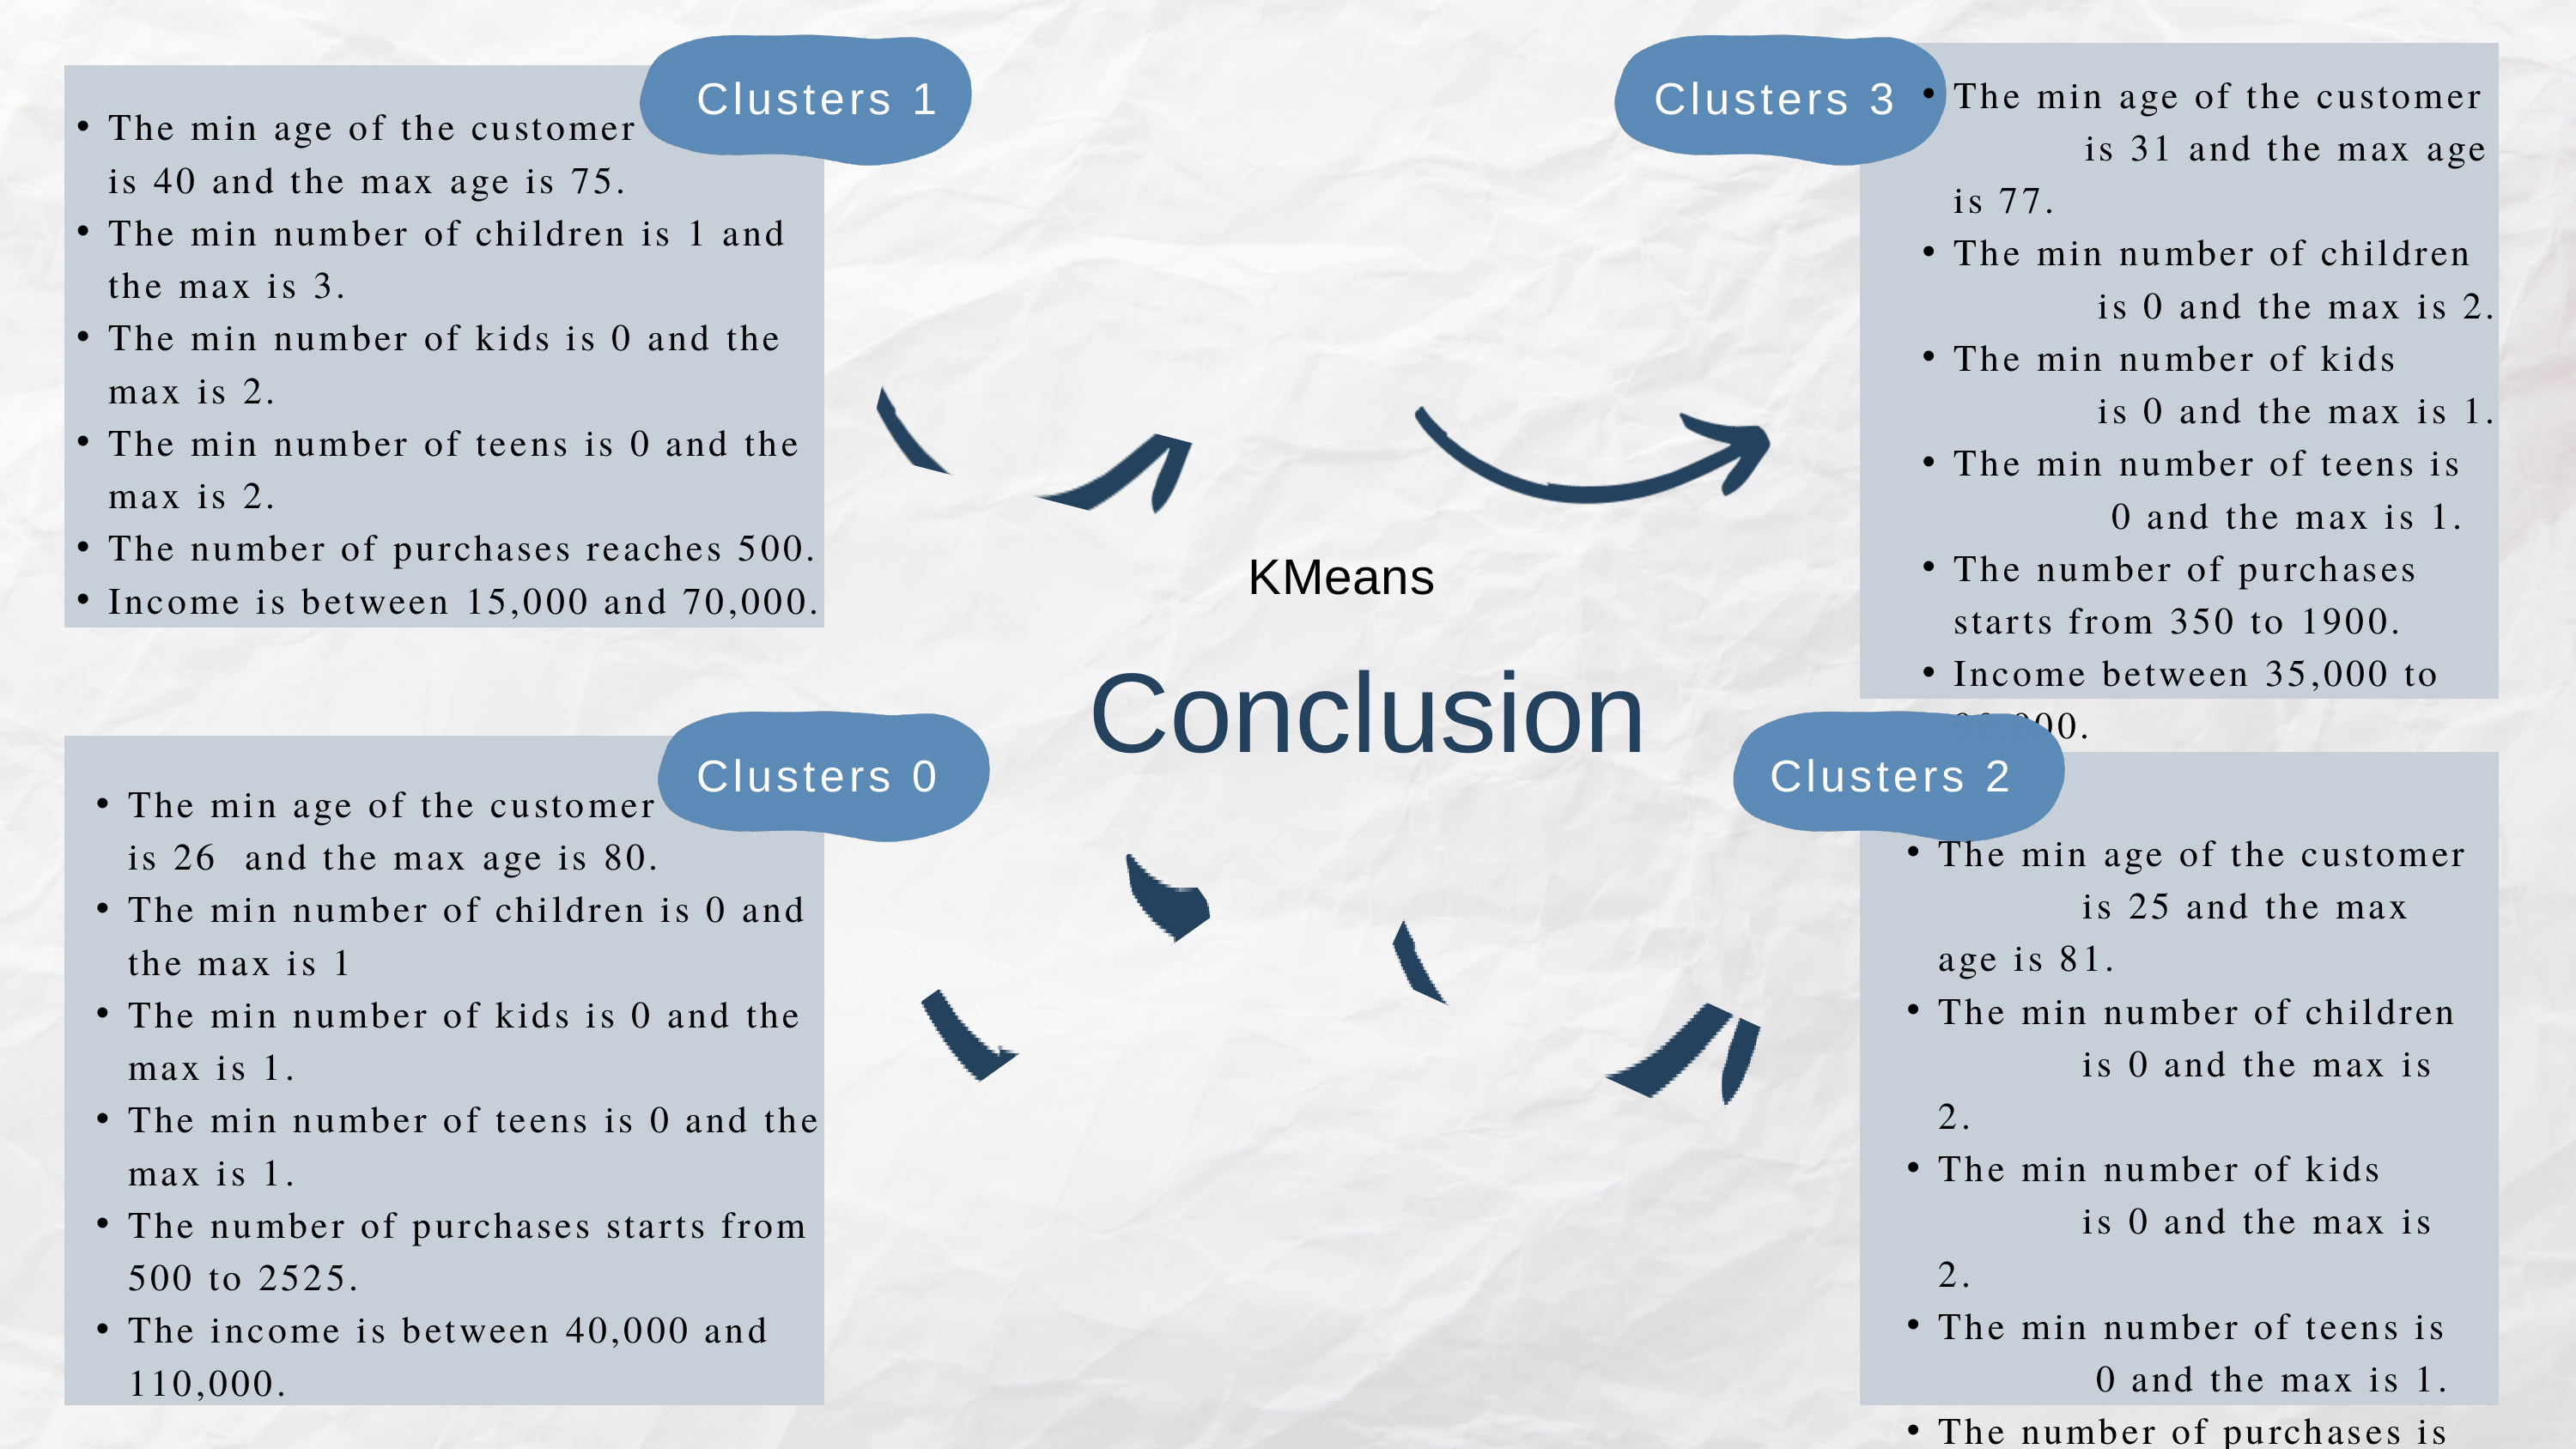

Clusters 1
Clusters 3
The min age of the customer            is 31 and the max age is 77.
The min number of children             is 0 and the max is 2.
The min number of kids                   is 0 and the max is 1.
The min number of teens is               0 and the max is 1.
The number of purchases starts from 350 to 1900.
Income between 35,000 to  90,000.

The min age of the customer            is 40 and the max age is 75.
The min number of children is 1 and the max is 3.
The min number of kids is 0 and the max is 2.
The min number of teens is 0 and the max is 2.
The number of purchases reaches 500.
Income is between 15,000 and 70,000.

KMeans
Conclusion

Clusters 0
Clusters 2

The min age of the customer            is 26  and the max age is 80.
The min number of children is 0 and the max is 1
The min number of kids is 0 and the max is 1.
The min number of teens is 0 and the max is 1.
The number of purchases starts from 500 to 2525.
The income is between 40,000 and 110,000.
The min age of the customer            is 25 and the max age is 81.
The min number of children             is 0 and the max is 2.
The min number of kids                   is 0 and the max is 2.
The min number of teens is               0 and the max is 1.
The number of purchases is less than 500.
Income up to 65,000.